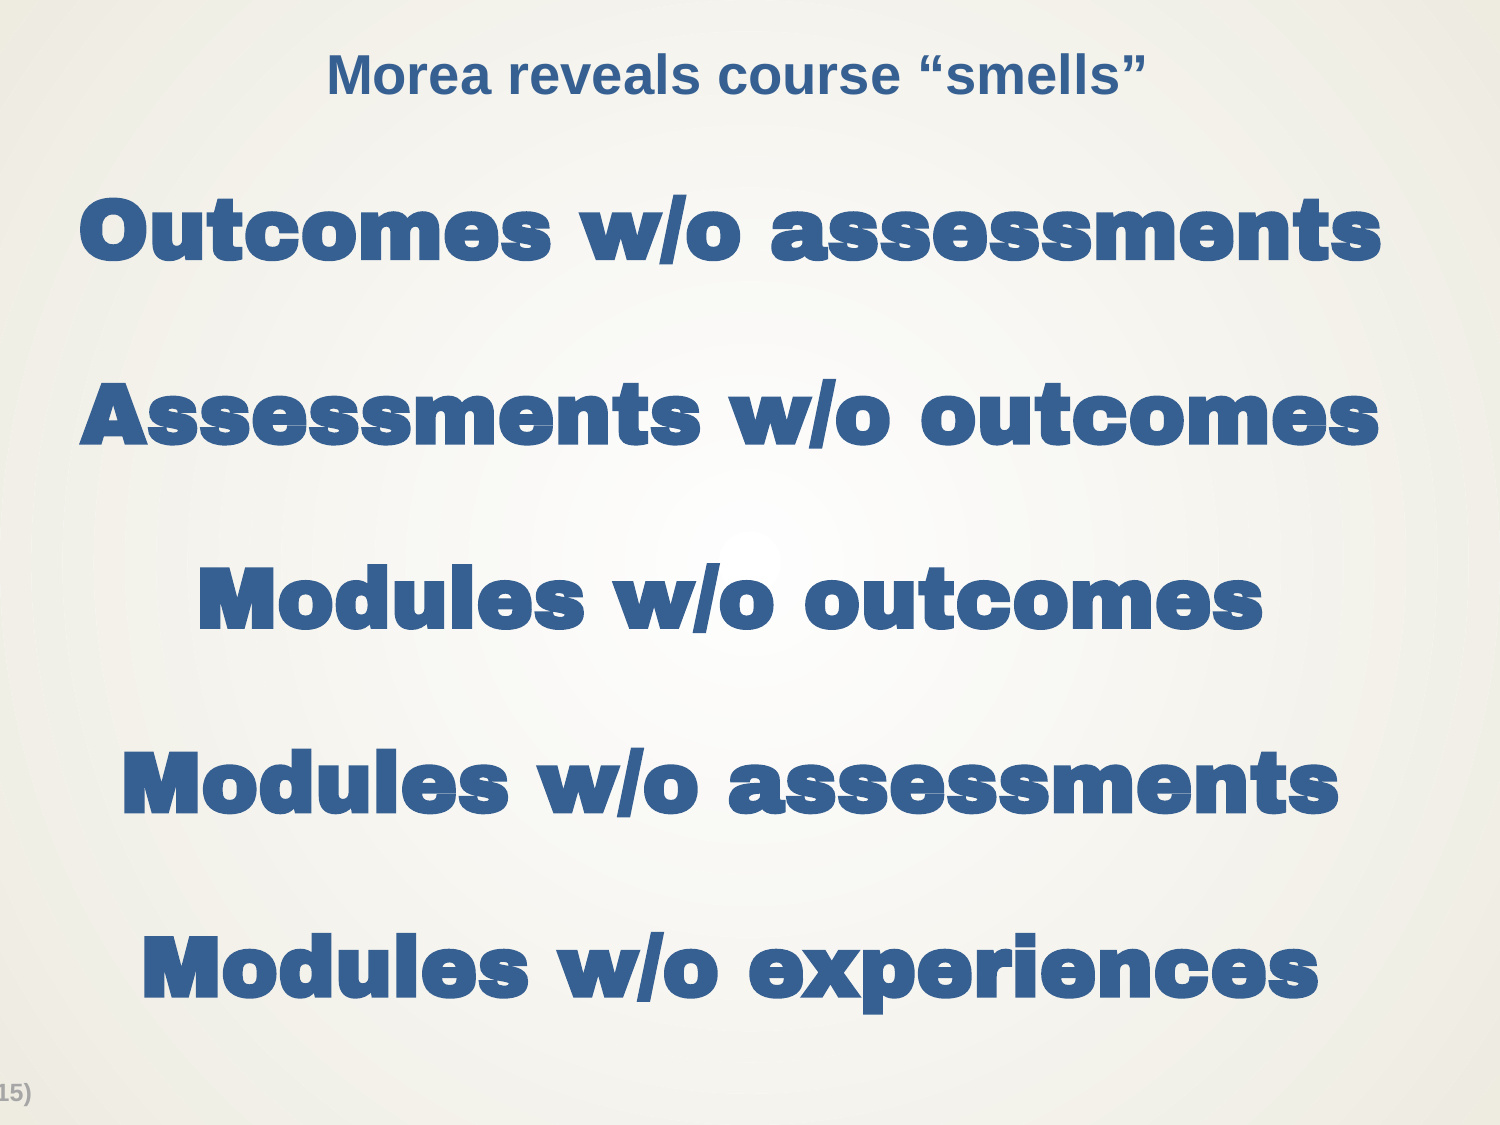

Morea reveals course “smells”
# Outcomes w/o assessments Assessments w/o outcomes Modules w/o outcomes Modules w/o assessments Modules w/o experiences